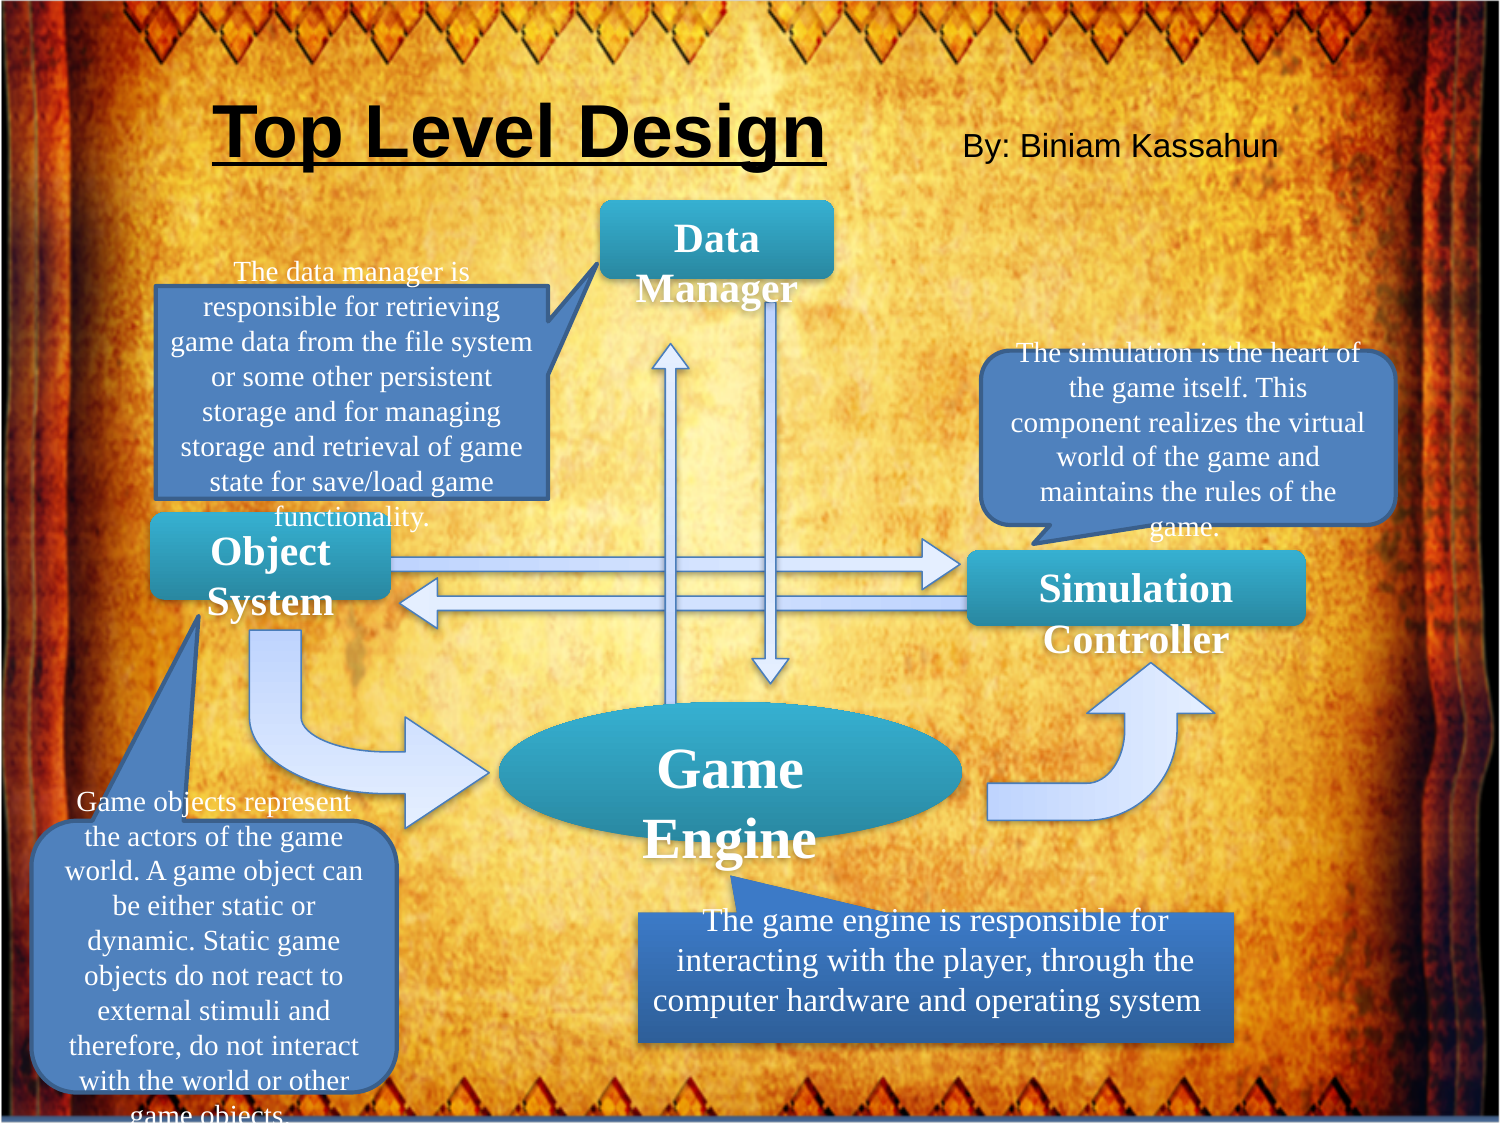

Top Level Design	By: Biniam Kassahun
Data Manager

The data manager is responsible for retrieving game data from the file system or some other persistent storage and for managing storage and retrieval of game state for save/load game functionality.

The simulation is the heart of the game itself. This component realizes the virtual world of the game and maintains the rules of the game.
Object System
Simulation Controller

Game Engine
Game objects represent the actors of the game world. A game object can be either static or dynamic. Static game objects do not react to external stimuli and therefore, do not interact with the world or other game objects.
The game engine is responsible for interacting with the player, through the computer hardware and operating system